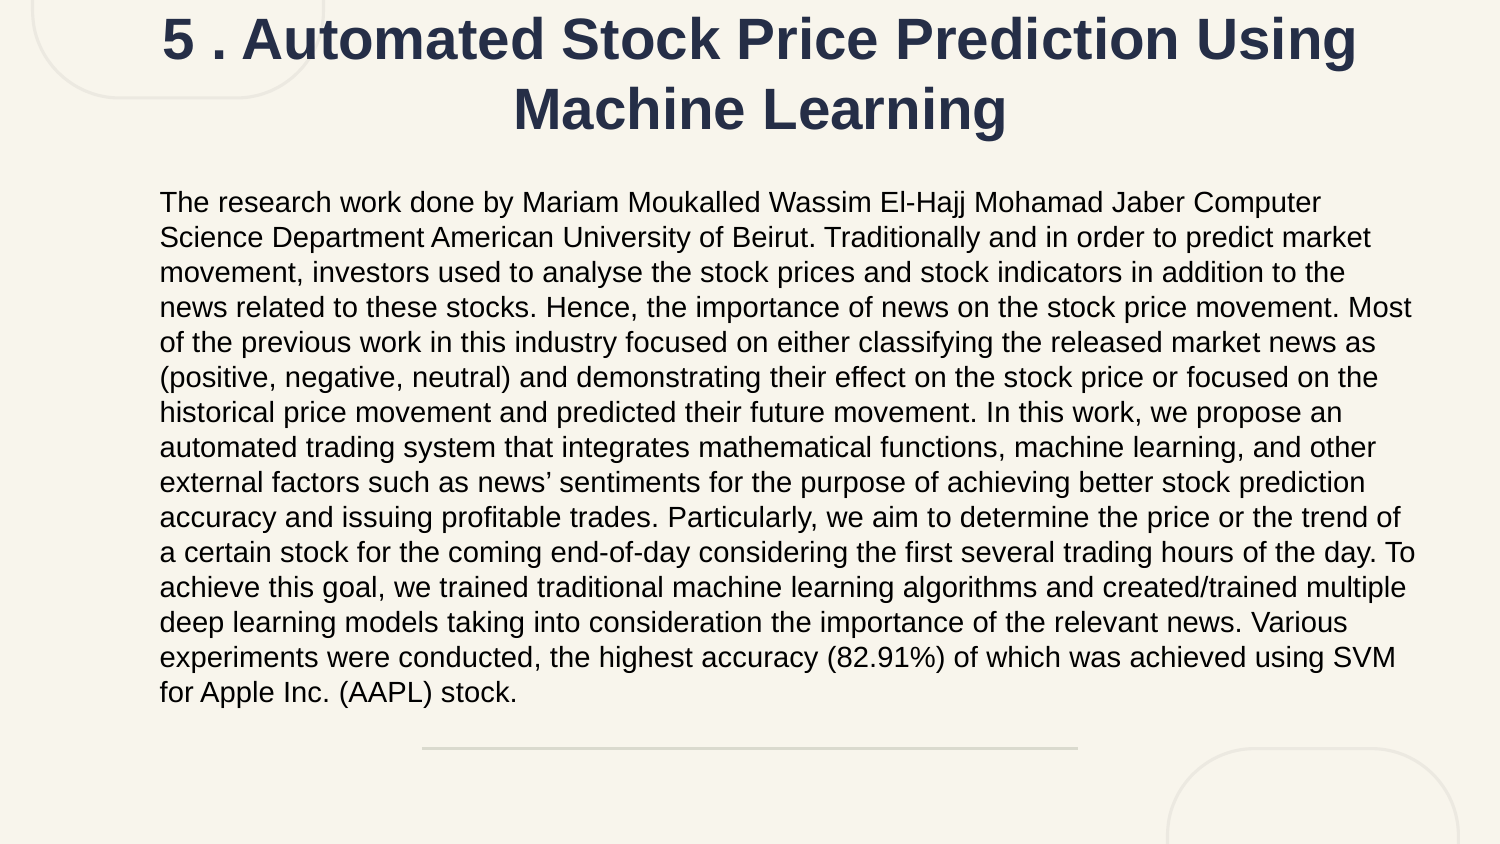

# 5 . Automated Stock Price Prediction Using Machine Learning
The research work done by Mariam Moukalled Wassim El-Hajj Mohamad Jaber Computer Science Department American University of Beirut. Traditionally and in order to predict market movement, investors used to analyse the stock prices and stock indicators in addition to the news related to these stocks. Hence, the importance of news on the stock price movement. Most of the previous work in this industry focused on either classifying the released market news as (positive, negative, neutral) and demonstrating their effect on the stock price or focused on the historical price movement and predicted their future movement. In this work, we propose an automated trading system that integrates mathematical functions, machine learning, and other external factors such as news’ sentiments for the purpose of achieving better stock prediction accuracy and issuing profitable trades. Particularly, we aim to determine the price or the trend of a certain stock for the coming end-of-day considering the first several trading hours of the day. To achieve this goal, we trained traditional machine learning algorithms and created/trained multiple deep learning models taking into consideration the importance of the relevant news. Various experiments were conducted, the highest accuracy (82.91%) of which was achieved using SVM for Apple Inc. (AAPL) stock.